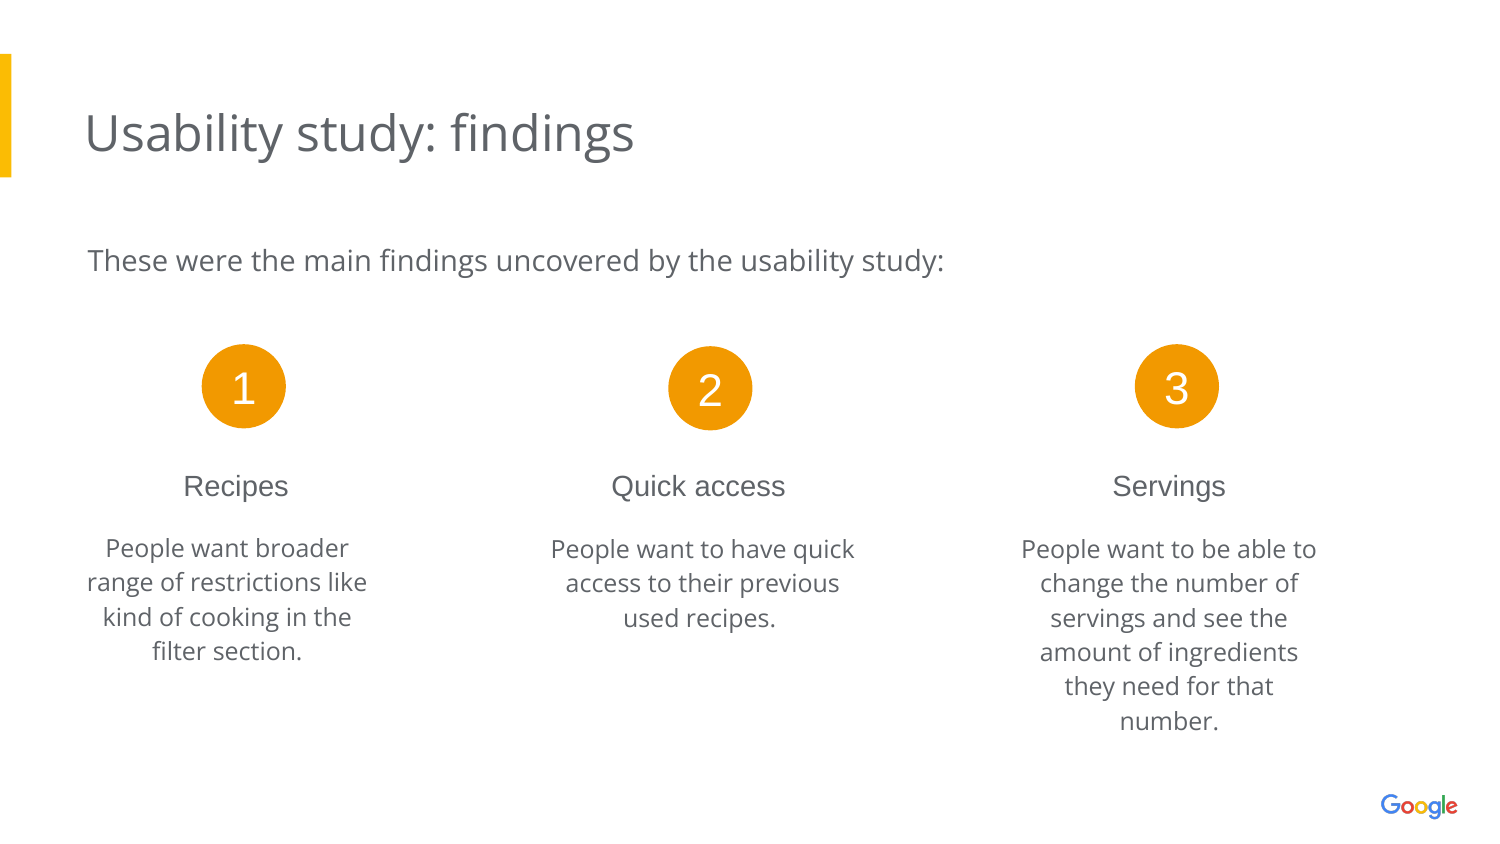

Usability study: findings
These were the main findings uncovered by the usability study:
1
3
2
Recipes
Quick access
Servings
People want broader range of restrictions like kind of cooking in the filter section.
People want to have quick access to their previous used recipes.
People want to be able to change the number of servings and see the amount of ingredients they need for that number.